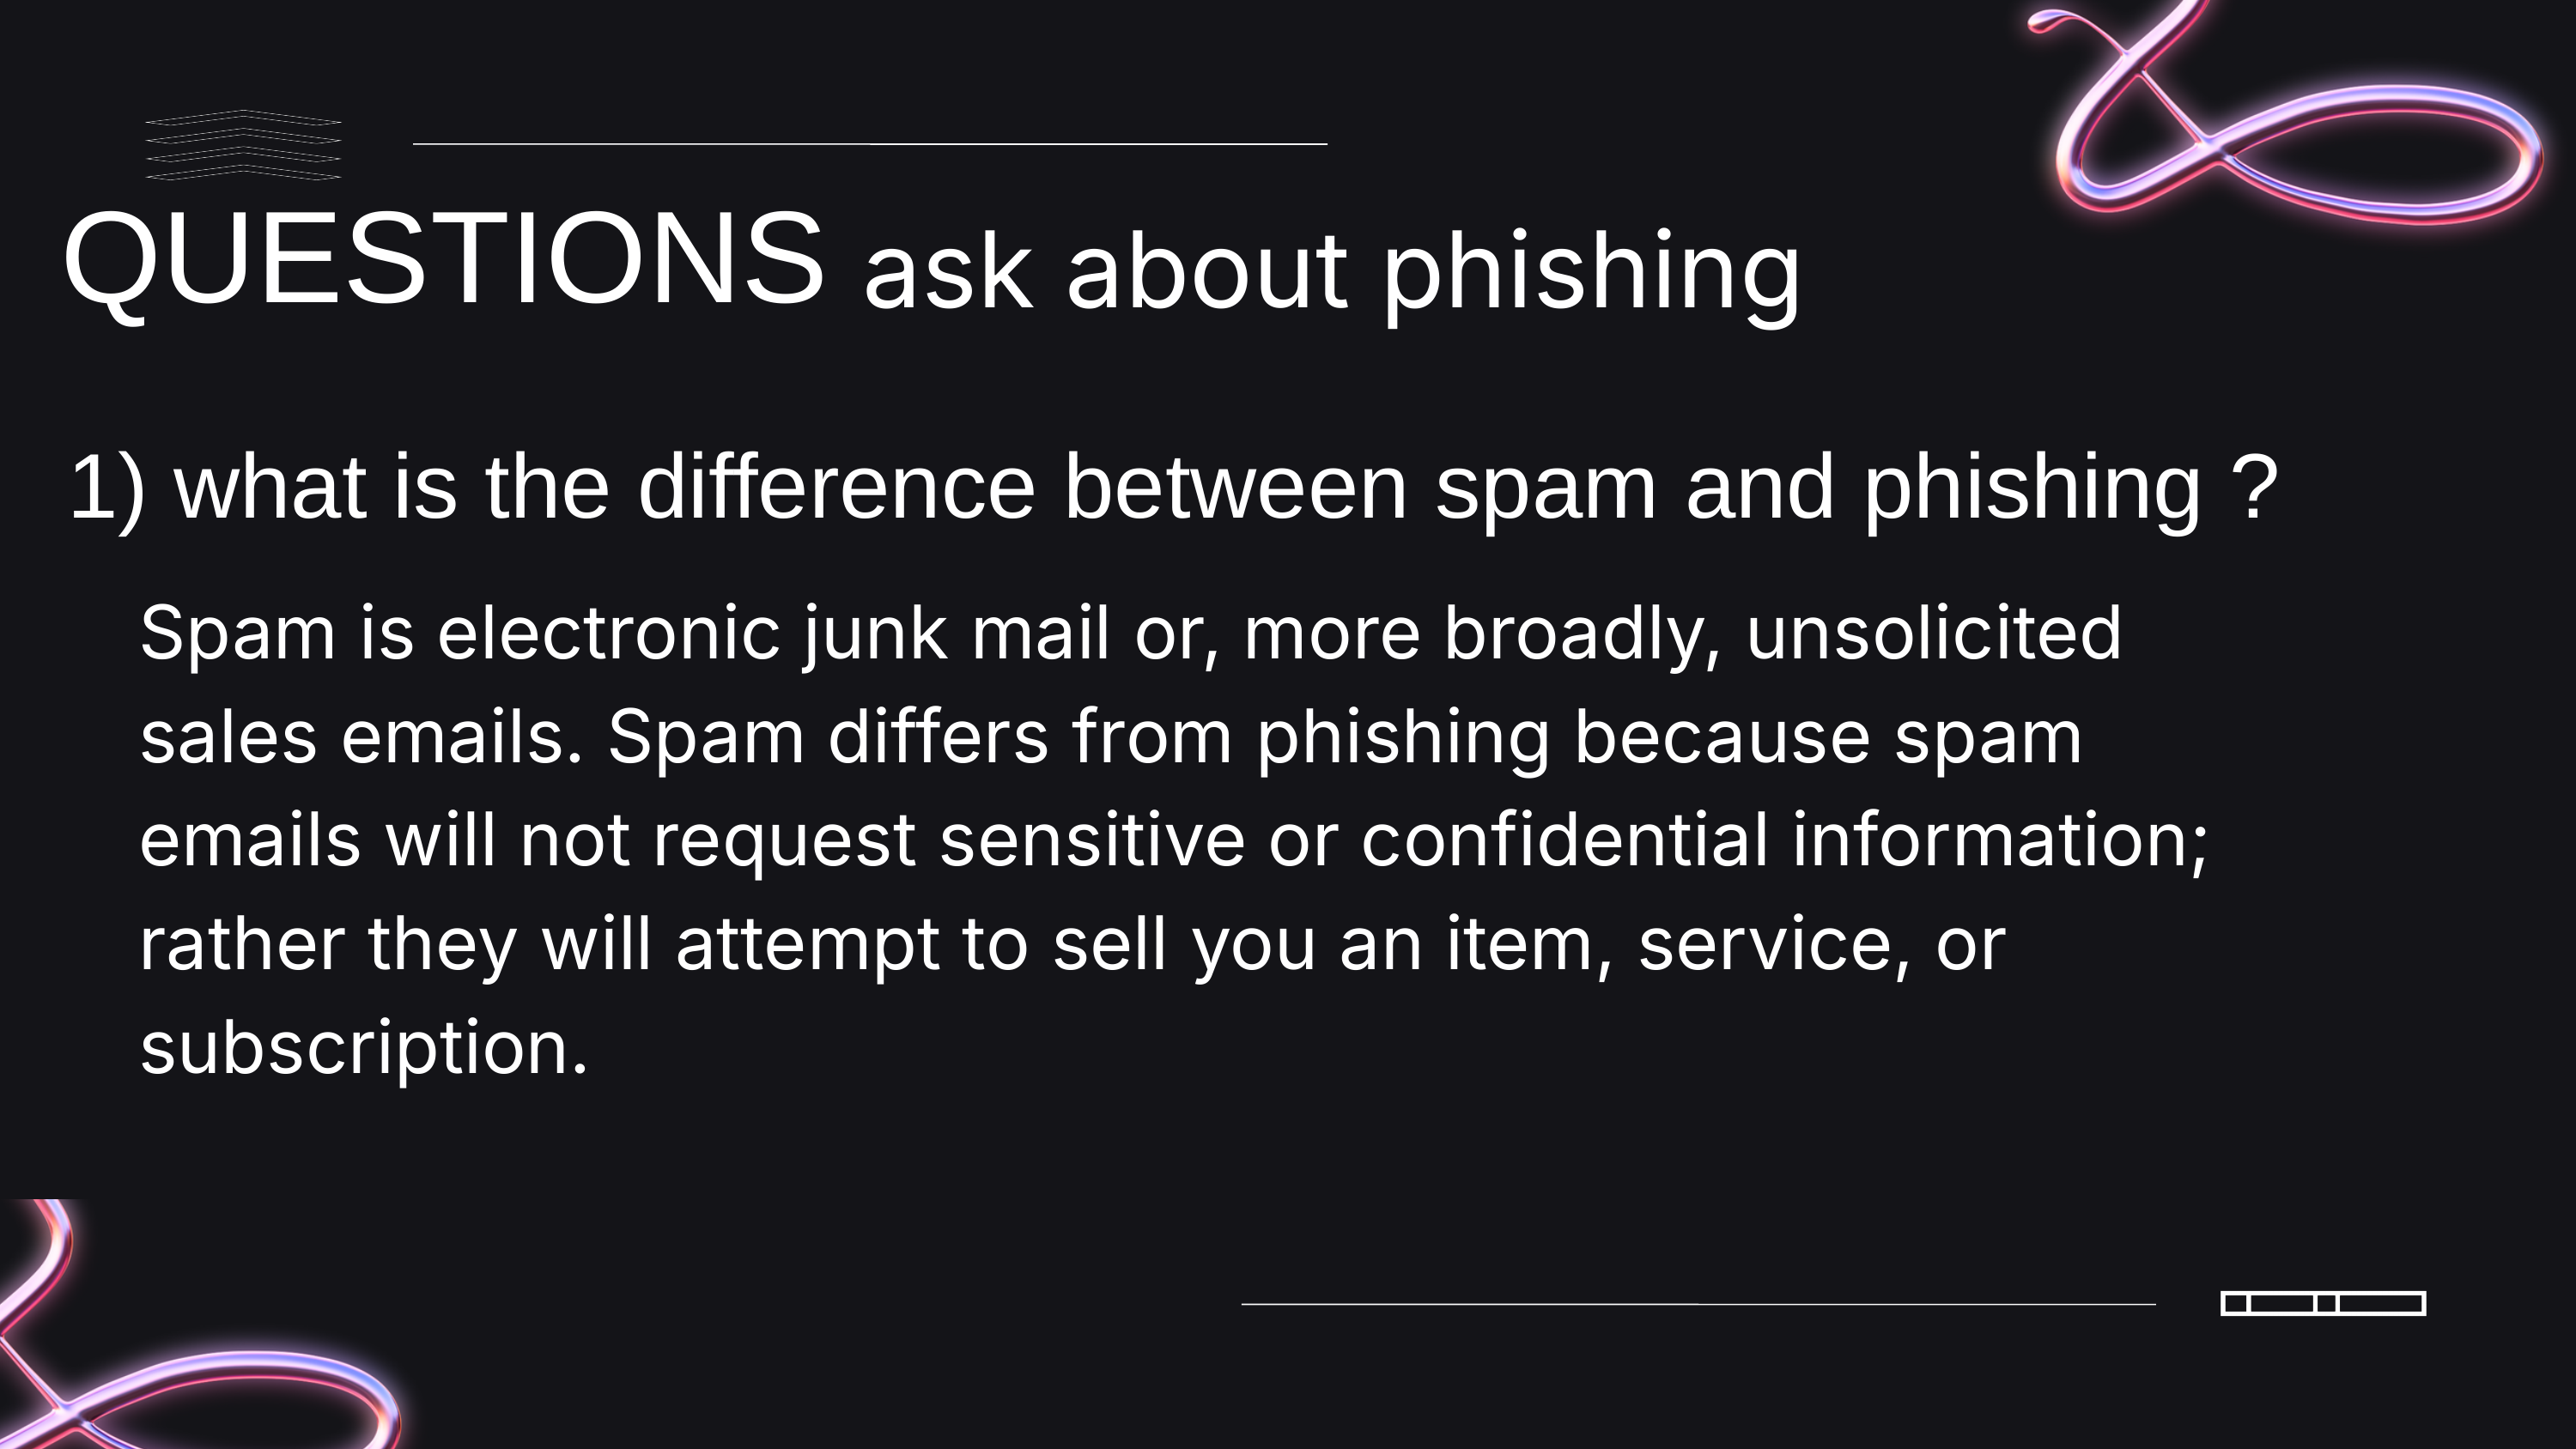

ask about phishing
QUESTIONS
1) what is the difference between spam and phishing ?
Spam is electronic junk mail or, more broadly, unsolicited sales emails. Spam differs from phishing because spam emails will not request sensitive or confidential information; rather they will attempt to sell you an item, service, or subscription.